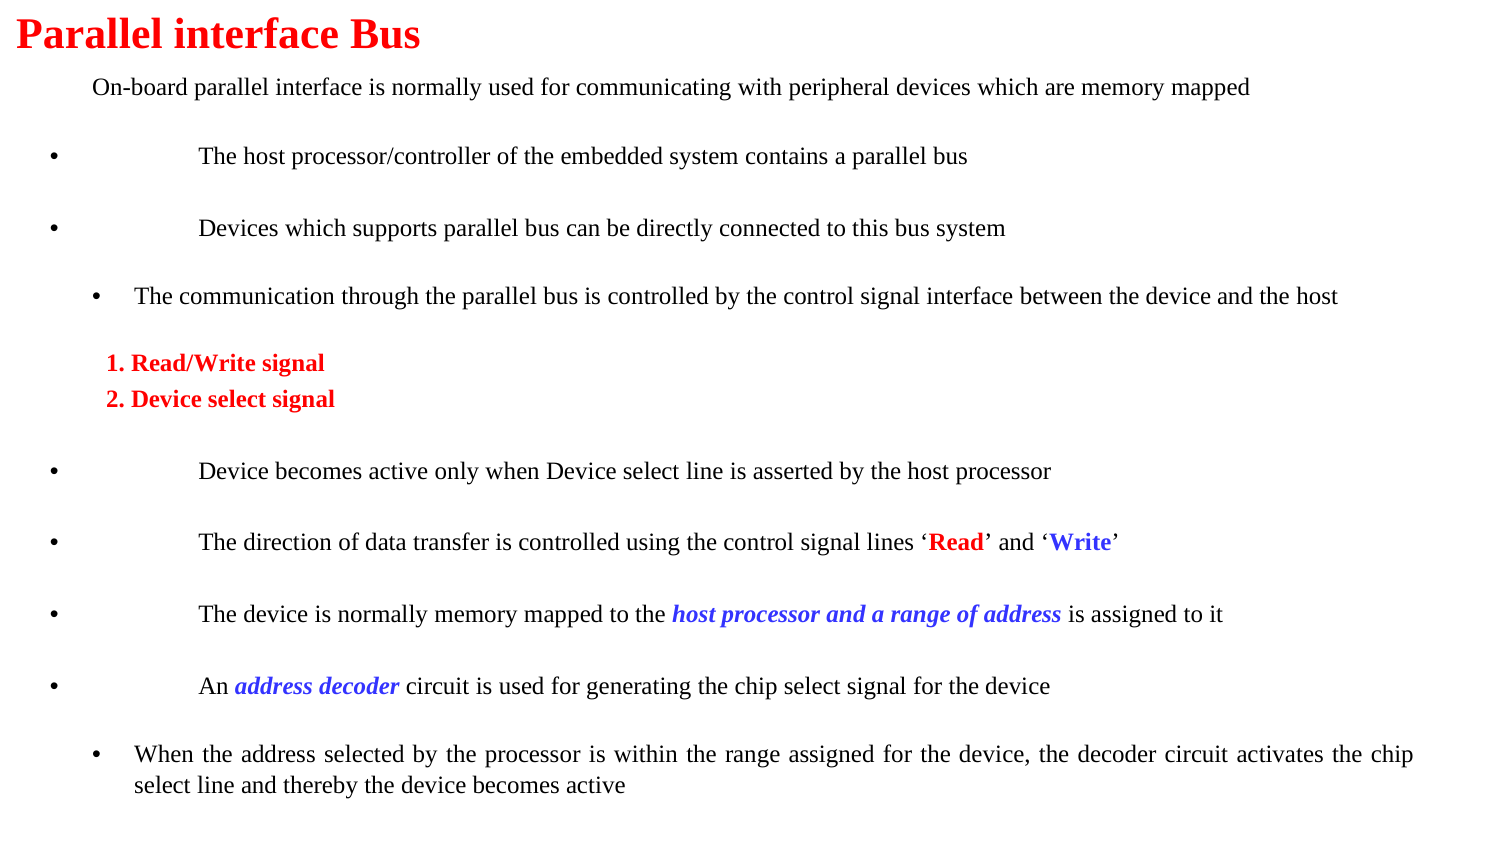

Parallel interface Bus
On-board parallel interface is normally used for communicating with peripheral devices which are memory mapped

•	The host processor/controller of the embedded system contains a parallel bus

•	Devices which supports parallel bus can be directly connected to this bus system

•	The communication through the parallel bus is controlled by the control signal interface between the device and the host

1. Read/Write signal
2. Device select signal

•	Device becomes active only when Device select line is asserted by the host processor

•	The direction of data transfer is controlled using the control signal lines ‘Read’ and ‘Write’

•	The device is normally memory mapped to the host processor and a range of address is assigned to it

•	An address decoder circuit is used for generating the chip select signal for the device

•	When the address selected by the processor is within the range assigned for the device, the decoder circuit activates the chip select line and thereby the device becomes active